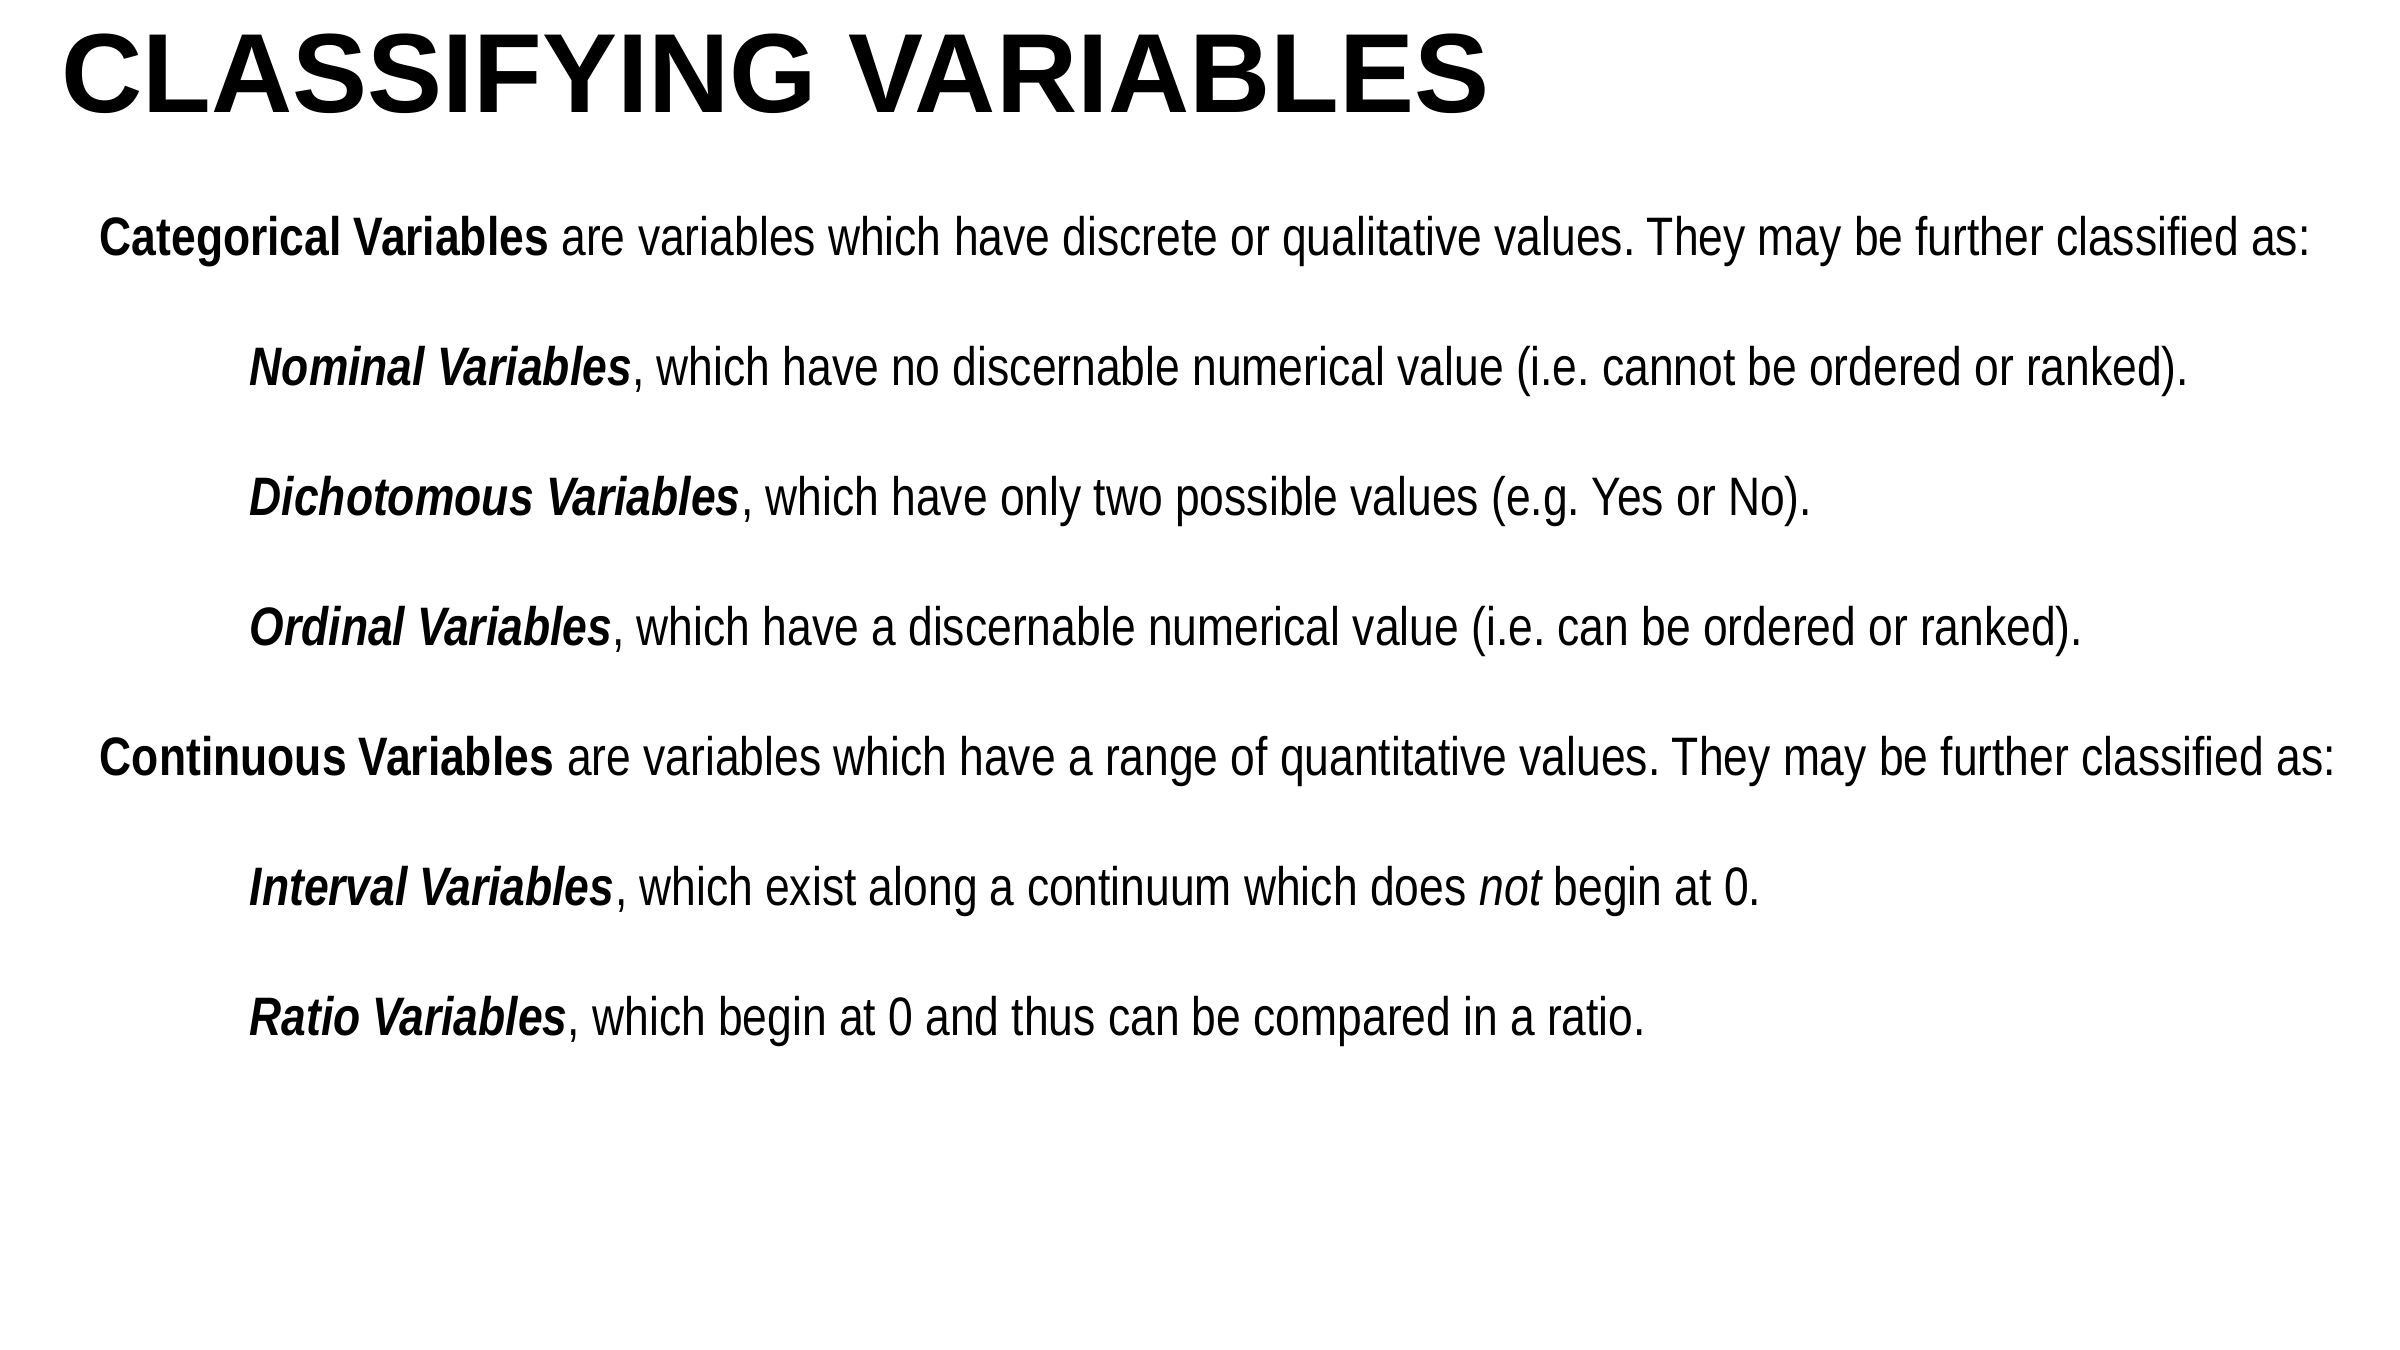

# Classifying Variables
Categorical Variables are variables which have discrete or qualitative values. They may be further classified as:

	Nominal Variables, which have no discernable numerical value (i.e. cannot be ordered or ranked).

	Dichotomous Variables, which have only two possible values (e.g. Yes or No).

	Ordinal Variables, which have a discernable numerical value (i.e. can be ordered or ranked).

Continuous Variables are variables which have a range of quantitative values. They may be further classified as:

	Interval Variables, which exist along a continuum which does not begin at 0.

	Ratio Variables, which begin at 0 and thus can be compared in a ratio.